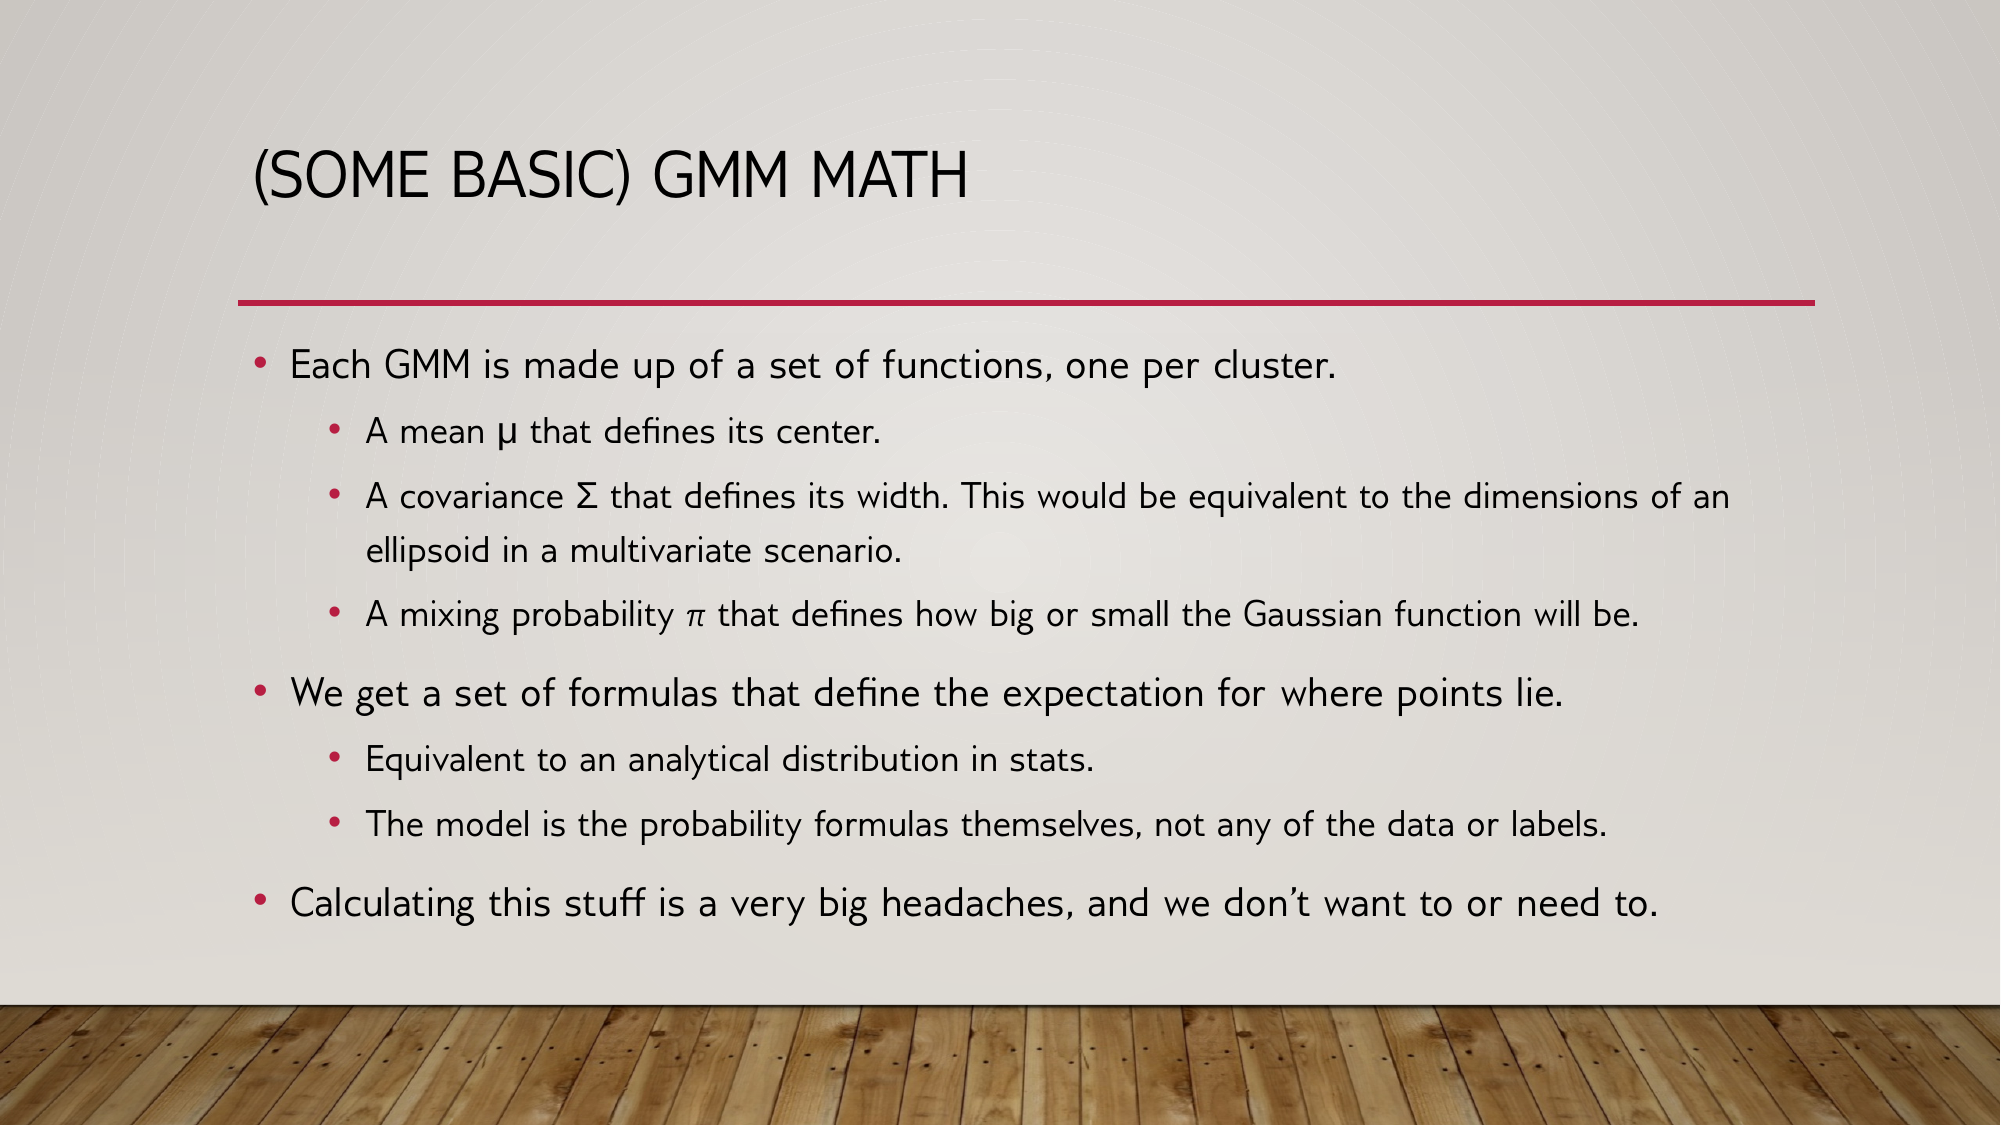

# (Some Basic) GMM Math
Each GMM is made up of a set of functions, one per cluster.
A mean μ that defines its center.
A covariance Σ that defines its width. This would be equivalent to the dimensions of an ellipsoid in a multivariate scenario.
A mixing probability π that defines how big or small the Gaussian function will be.
We get a set of formulas that define the expectation for where points lie.
Equivalent to an analytical distribution in stats.
The model is the probability formulas themselves, not any of the data or labels.
Calculating this stuff is a very big headaches, and we don’t want to or need to.